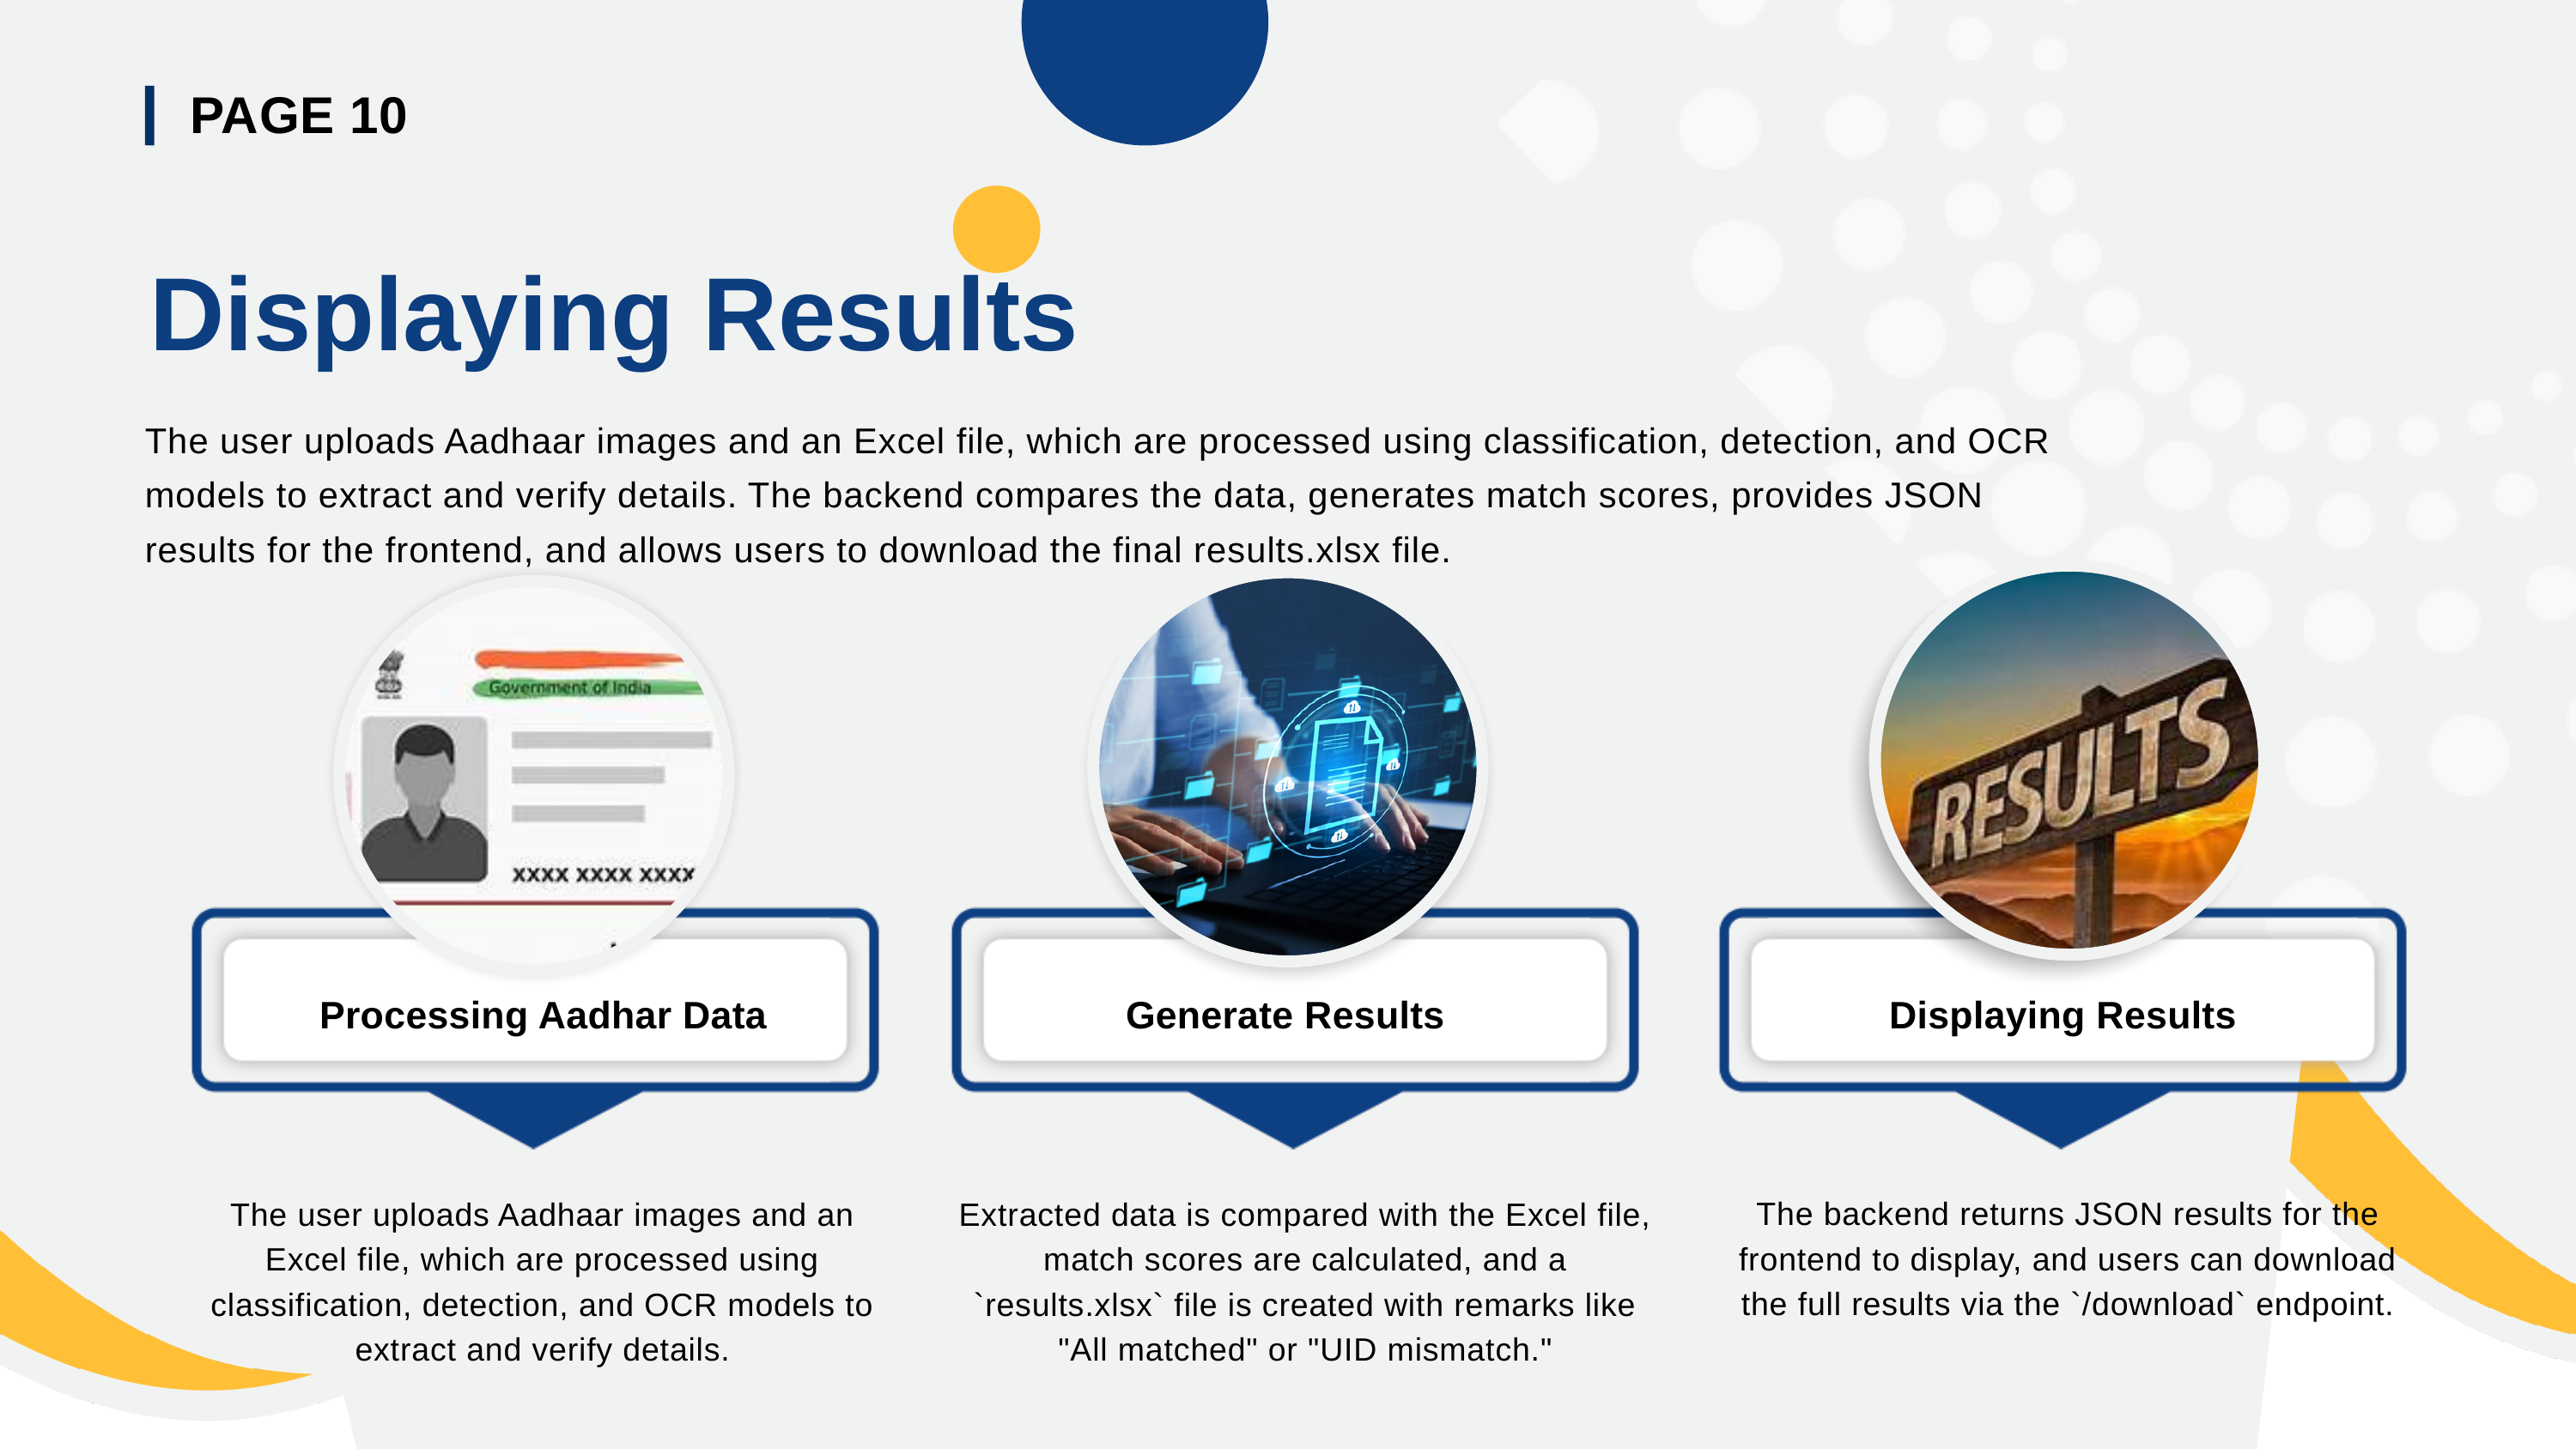

PAGE 10

Displaying Results
The user uploads Aadhaar images and an Excel file, which are processed using classification, detection, and OCR models to extract and verify details. The backend compares the data, generates match scores, provides JSON results for the frontend, and allows users to download the final results.xlsx file.

Processing Aadhar Data
Generate Results
Displaying Results

The user uploads Aadhaar images and an Excel file, which are processed using classification, detection, and OCR models to extract and verify details.

Extracted data is compared with the Excel file, match scores are calculated, and a `results.xlsx` file is created with remarks like "All matched" or "UID mismatch."

The backend returns JSON results for the frontend to display, and users can download the full results via the `/download` endpoint.